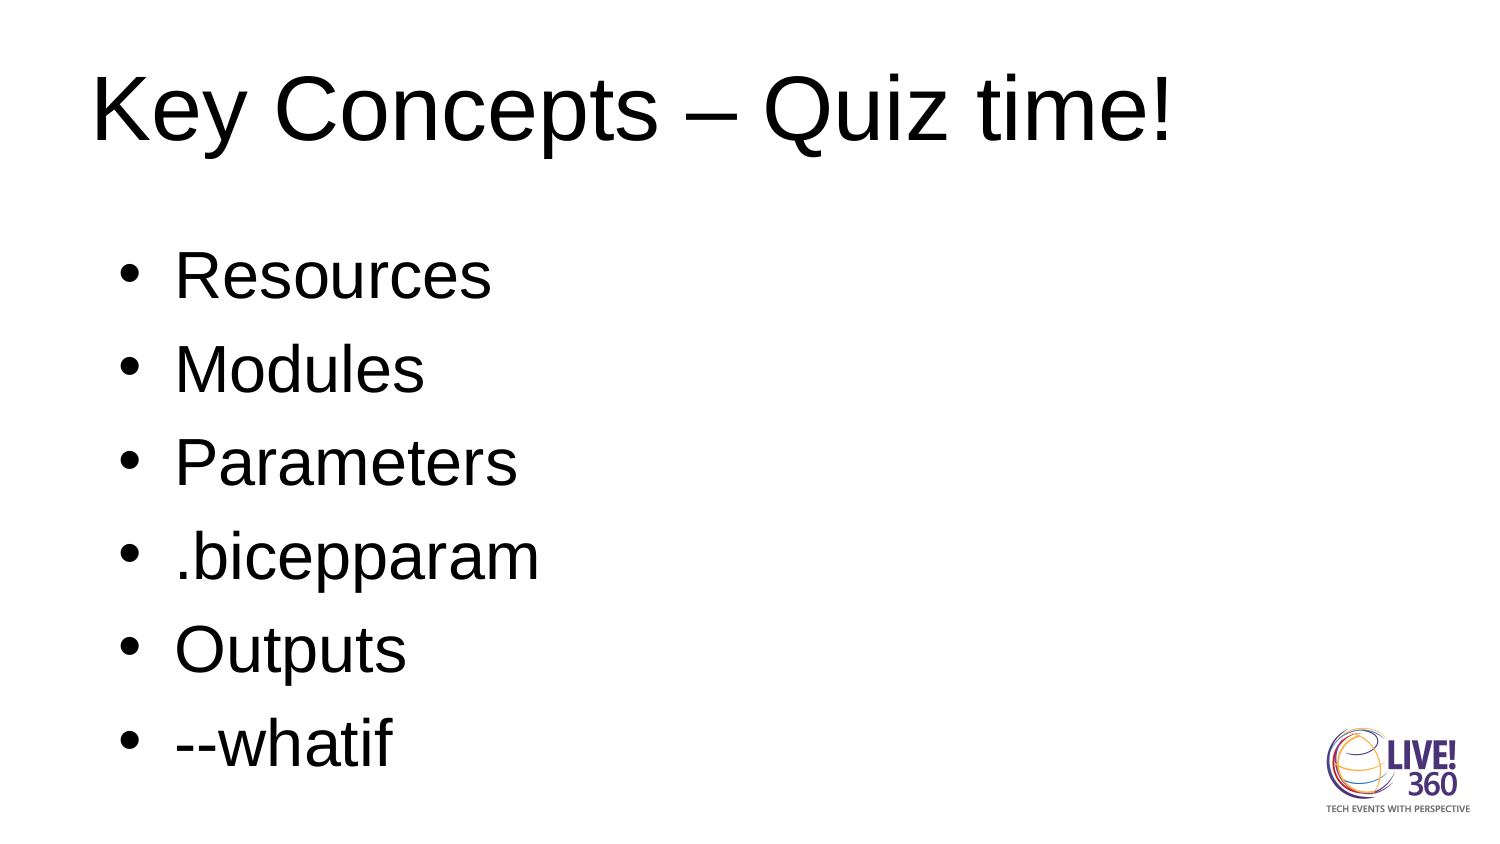

# Key Concepts – Quiz time!
Resources
Modules
Parameters
.bicepparam
Outputs
--whatif